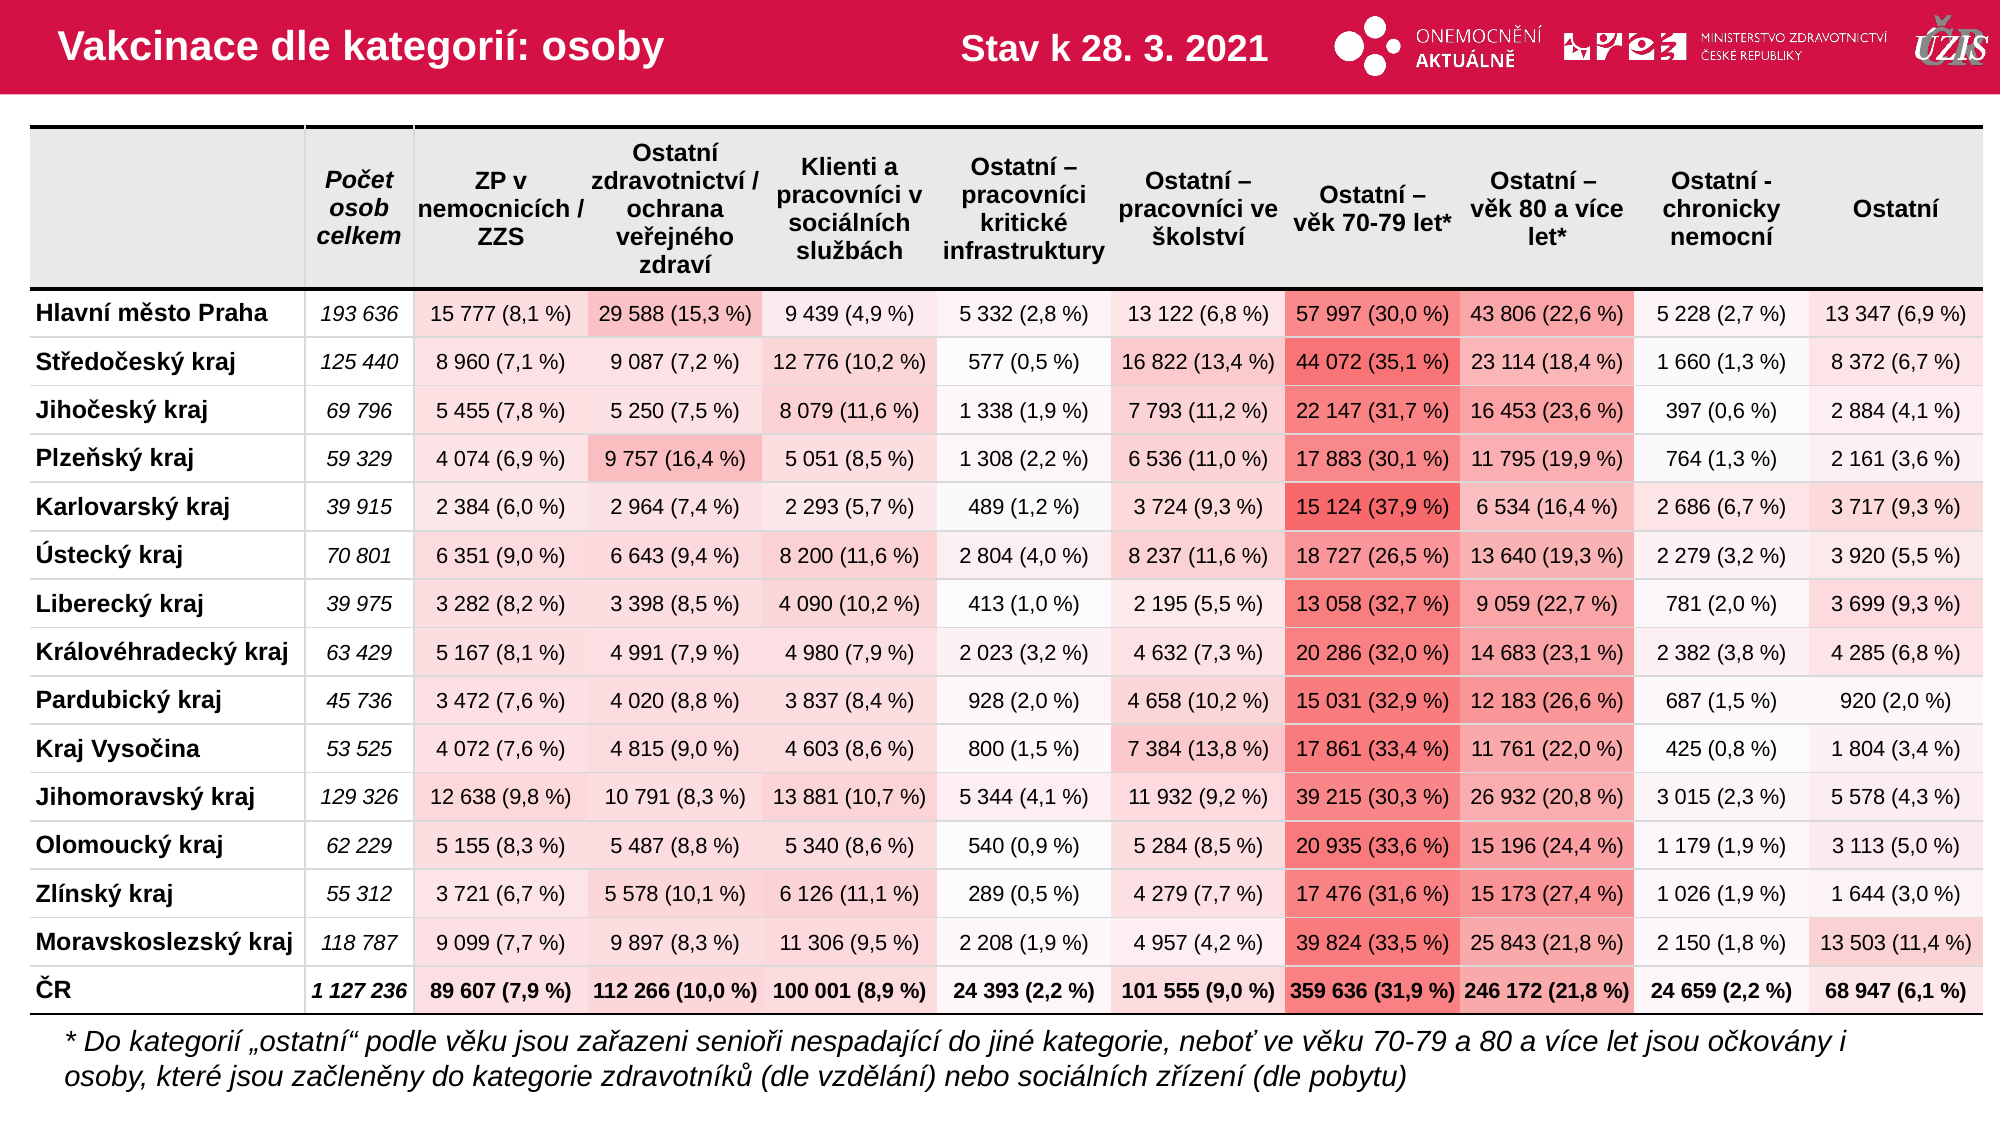

# Vakcinace dle kategorií: osoby
Stav k 28. 3. 2021
|  | Počet osob celkem | ZP v nemocnicích / ZZS | Ostatní zdravotnictví / ochrana veřejného zdraví | Klienti a pracovníci v sociálních službách | Ostatní – pracovníci kritické infrastruktury | Ostatní – pracovníci ve školství | Ostatní – věk 70-79 let\* | Ostatní – věk 80 a více let\* | Ostatní - chronicky nemocní | Ostatní |
| --- | --- | --- | --- | --- | --- | --- | --- | --- | --- | --- |
| Hlavní město Praha | 193 636 | 15 777 (8,1 %) | 29 588 (15,3 %) | 9 439 (4,9 %) | 5 332 (2,8 %) | 13 122 (6,8 %) | 57 997 (30,0 %) | 43 806 (22,6 %) | 5 228 (2,7 %) | 13 347 (6,9 %) |
| Středočeský kraj | 125 440 | 8 960 (7,1 %) | 9 087 (7,2 %) | 12 776 (10,2 %) | 577 (0,5 %) | 16 822 (13,4 %) | 44 072 (35,1 %) | 23 114 (18,4 %) | 1 660 (1,3 %) | 8 372 (6,7 %) |
| Jihočeský kraj | 69 796 | 5 455 (7,8 %) | 5 250 (7,5 %) | 8 079 (11,6 %) | 1 338 (1,9 %) | 7 793 (11,2 %) | 22 147 (31,7 %) | 16 453 (23,6 %) | 397 (0,6 %) | 2 884 (4,1 %) |
| Plzeňský kraj | 59 329 | 4 074 (6,9 %) | 9 757 (16,4 %) | 5 051 (8,5 %) | 1 308 (2,2 %) | 6 536 (11,0 %) | 17 883 (30,1 %) | 11 795 (19,9 %) | 764 (1,3 %) | 2 161 (3,6 %) |
| Karlovarský kraj | 39 915 | 2 384 (6,0 %) | 2 964 (7,4 %) | 2 293 (5,7 %) | 489 (1,2 %) | 3 724 (9,3 %) | 15 124 (37,9 %) | 6 534 (16,4 %) | 2 686 (6,7 %) | 3 717 (9,3 %) |
| Ústecký kraj | 70 801 | 6 351 (9,0 %) | 6 643 (9,4 %) | 8 200 (11,6 %) | 2 804 (4,0 %) | 8 237 (11,6 %) | 18 727 (26,5 %) | 13 640 (19,3 %) | 2 279 (3,2 %) | 3 920 (5,5 %) |
| Liberecký kraj | 39 975 | 3 282 (8,2 %) | 3 398 (8,5 %) | 4 090 (10,2 %) | 413 (1,0 %) | 2 195 (5,5 %) | 13 058 (32,7 %) | 9 059 (22,7 %) | 781 (2,0 %) | 3 699 (9,3 %) |
| Královéhradecký kraj | 63 429 | 5 167 (8,1 %) | 4 991 (7,9 %) | 4 980 (7,9 %) | 2 023 (3,2 %) | 4 632 (7,3 %) | 20 286 (32,0 %) | 14 683 (23,1 %) | 2 382 (3,8 %) | 4 285 (6,8 %) |
| Pardubický kraj | 45 736 | 3 472 (7,6 %) | 4 020 (8,8 %) | 3 837 (8,4 %) | 928 (2,0 %) | 4 658 (10,2 %) | 15 031 (32,9 %) | 12 183 (26,6 %) | 687 (1,5 %) | 920 (2,0 %) |
| Kraj Vysočina | 53 525 | 4 072 (7,6 %) | 4 815 (9,0 %) | 4 603 (8,6 %) | 800 (1,5 %) | 7 384 (13,8 %) | 17 861 (33,4 %) | 11 761 (22,0 %) | 425 (0,8 %) | 1 804 (3,4 %) |
| Jihomoravský kraj | 129 326 | 12 638 (9,8 %) | 10 791 (8,3 %) | 13 881 (10,7 %) | 5 344 (4,1 %) | 11 932 (9,2 %) | 39 215 (30,3 %) | 26 932 (20,8 %) | 3 015 (2,3 %) | 5 578 (4,3 %) |
| Olomoucký kraj | 62 229 | 5 155 (8,3 %) | 5 487 (8,8 %) | 5 340 (8,6 %) | 540 (0,9 %) | 5 284 (8,5 %) | 20 935 (33,6 %) | 15 196 (24,4 %) | 1 179 (1,9 %) | 3 113 (5,0 %) |
| Zlínský kraj | 55 312 | 3 721 (6,7 %) | 5 578 (10,1 %) | 6 126 (11,1 %) | 289 (0,5 %) | 4 279 (7,7 %) | 17 476 (31,6 %) | 15 173 (27,4 %) | 1 026 (1,9 %) | 1 644 (3,0 %) |
| Moravskoslezský kraj | 118 787 | 9 099 (7,7 %) | 9 897 (8,3 %) | 11 306 (9,5 %) | 2 208 (1,9 %) | 4 957 (4,2 %) | 39 824 (33,5 %) | 25 843 (21,8 %) | 2 150 (1,8 %) | 13 503 (11,4 %) |
| ČR | 1 127 236 | 89 607 (7,9 %) | 112 266 (10,0 %) | 100 001 (8,9 %) | 24 393 (2,2 %) | 101 555 (9,0 %) | 359 636 (31,9 %) | 246 172 (21,8 %) | 24 659 (2,2 %) | 68 947 (6,1 %) |
|  |  |  |  |  |  |  |  |  |
| --- | --- | --- | --- | --- | --- | --- | --- | --- |
|  |  |  |  |  |  |  |  |  |
|  |  |  |  |  |  |  |  |  |
|  |  |  |  |  |  |  |  |  |
|  |  |  |  |  |  |  |  |  |
|  |  |  |  |  |  |  |  |  |
|  |  |  |  |  |  |  |  |  |
|  |  |  |  |  |  |  |  |  |
|  |  |  |  |  |  |  |  |  |
|  |  |  |  |  |  |  |  |  |
|  |  |  |  |  |  |  |  |  |
|  |  |  |  |  |  |  |  |  |
|  |  |  |  |  |  |  |  |  |
|  |  |  |  |  |  |  |  |  |
|  |  |  |  |  |  |  |  |  |
* Do kategorií „ostatní“ podle věku jsou zařazeni senioři nespadající do jiné kategorie, neboť ve věku 70-79 a 80 a více let jsou očkovány i osoby, které jsou začleněny do kategorie zdravotníků (dle vzdělání) nebo sociálních zřízení (dle pobytu)